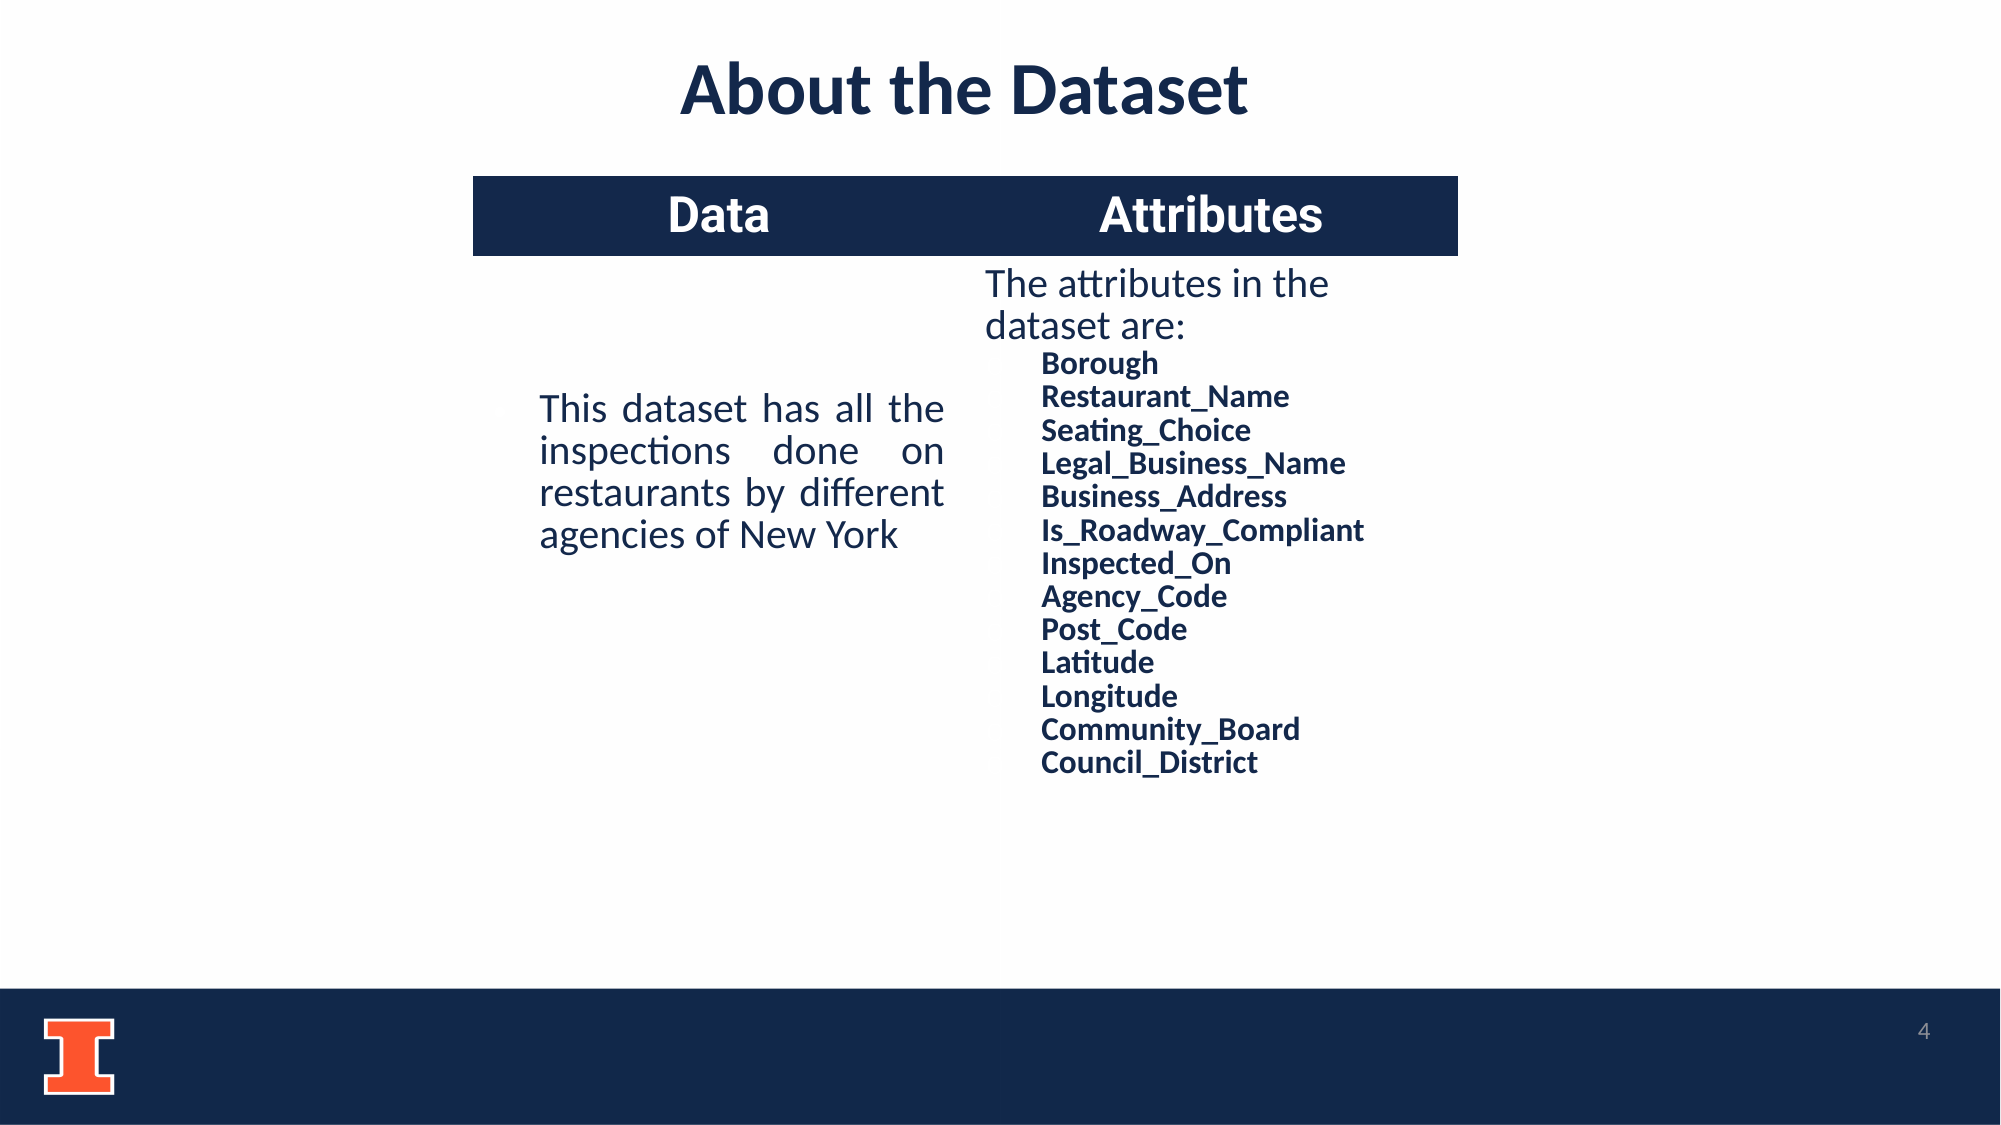

About the Dataset
| Data | Attributes |
| --- | --- |
| This dataset has all the inspections done on restaurants by different agencies of New York | The attributes in the dataset are: Borough Restaurant\_Name Seating\_Choice  Legal\_Business\_Name Business\_Address Is\_Roadway\_Compliant  Inspected\_On Agency\_Code Post\_Code Latitude Longitude Community\_Board Council\_District |

4